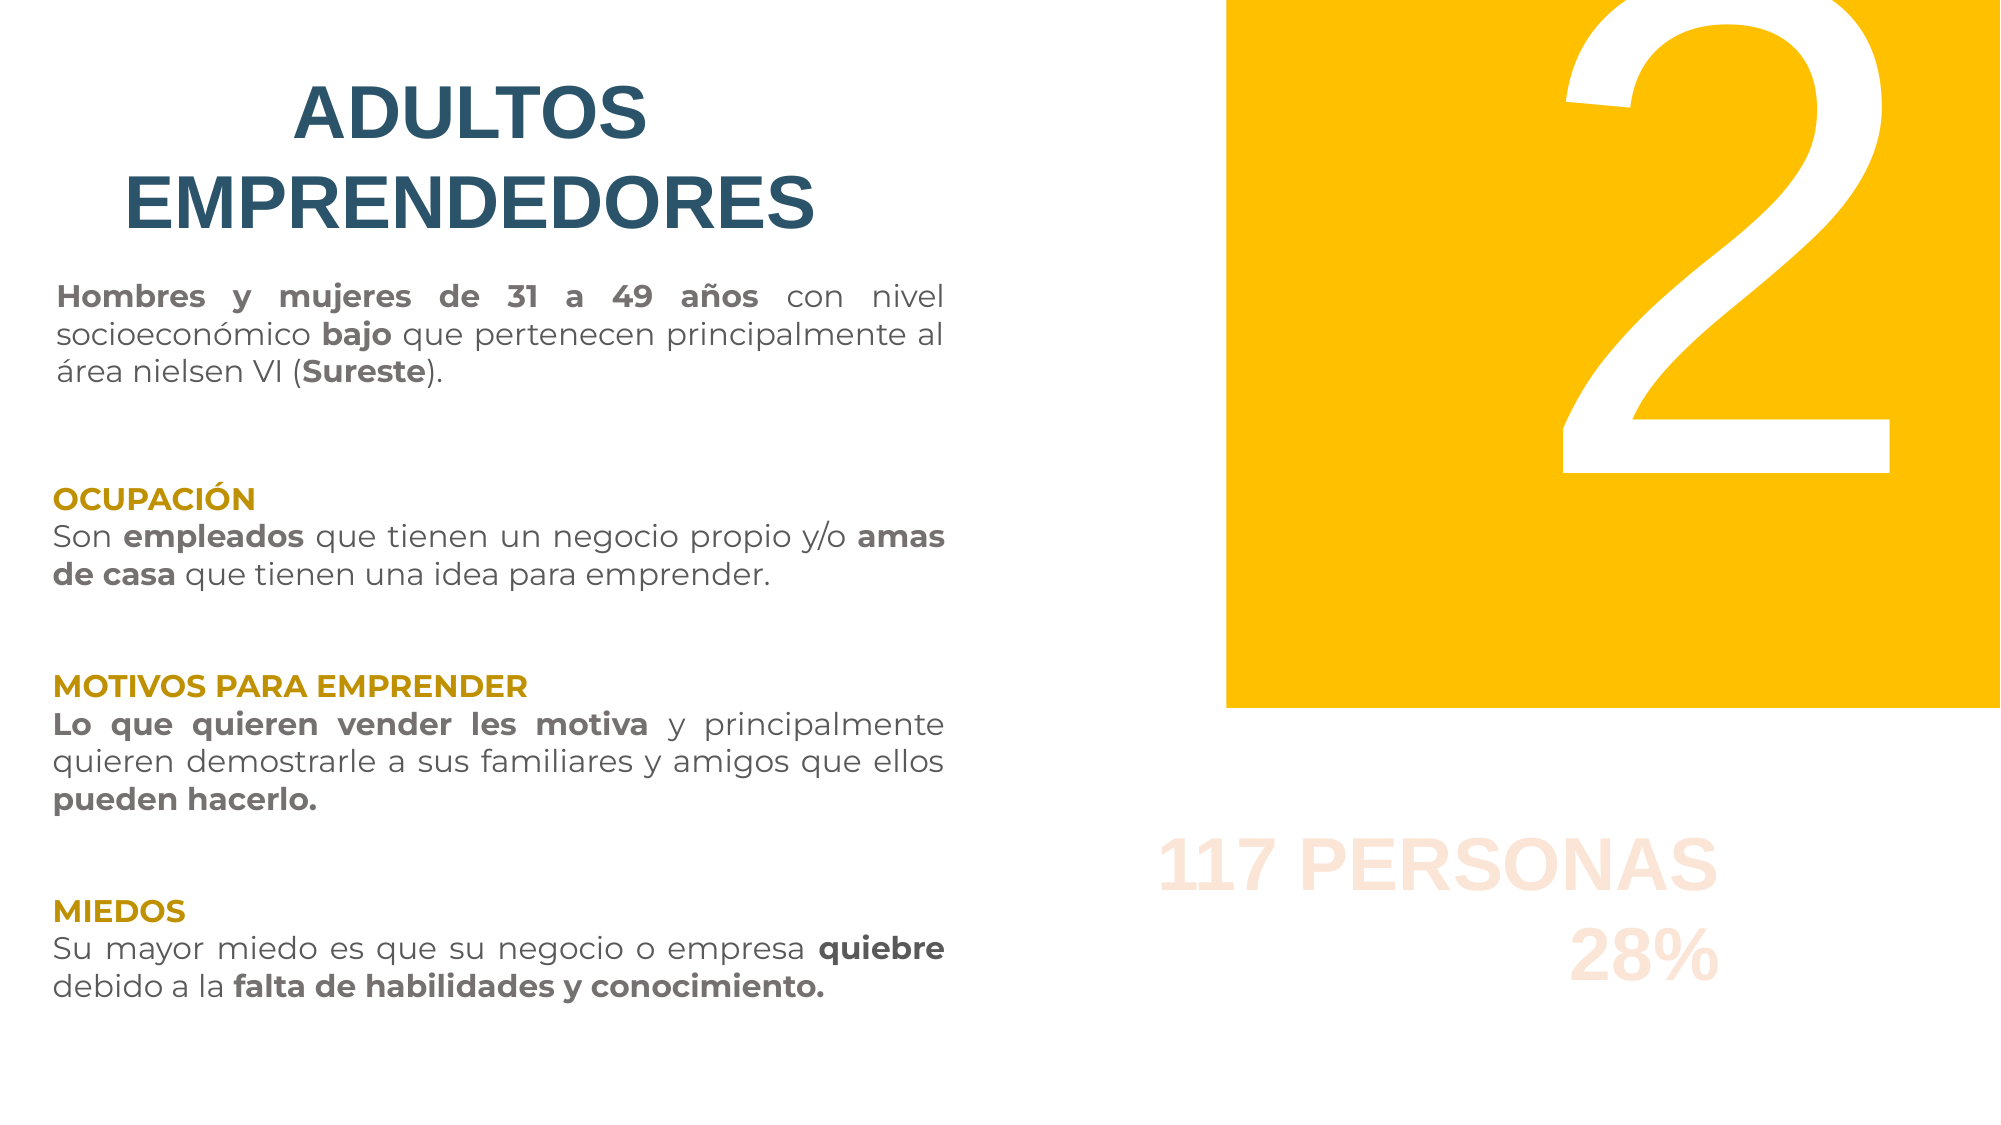

4
3
1
2
ADULTOS EMPRENDEDORES
Hombres y mujeres de 31 a 49 años con nivel socioeconómico bajo que pertenecen principalmente al área nielsen VI (Sureste).
METAS
Su principal meta sería poder llevar a su familia de vacaciones.

PRESUPUESTO
La cantidad que podrían invertir es menor a $20,000.

HÁBITOS FINANCIEROS
No suelen darle prioridad a sus gastos principales, no gastan la mayoría de su dinero en lujos y no suelen gasta más de lo que ganan.

PROMOCIÓN
Promocionarían su negocio en el periódico o demostradoras.

OCUPACIÓN
Son empleados que tienen un negocio propio y/o amas de casa que tienen una idea para emprender.

MOTIVOS PARA EMPRENDER
Lo que quieren vender les motiva y principalmente quieren demostrarle a sus familiares y amigos que ellos pueden hacerlo.

MIEDOS
Su mayor miedo es que su negocio o empresa quiebre debido a la falta de habilidades y conocimiento.

117 PERSONAS
28%